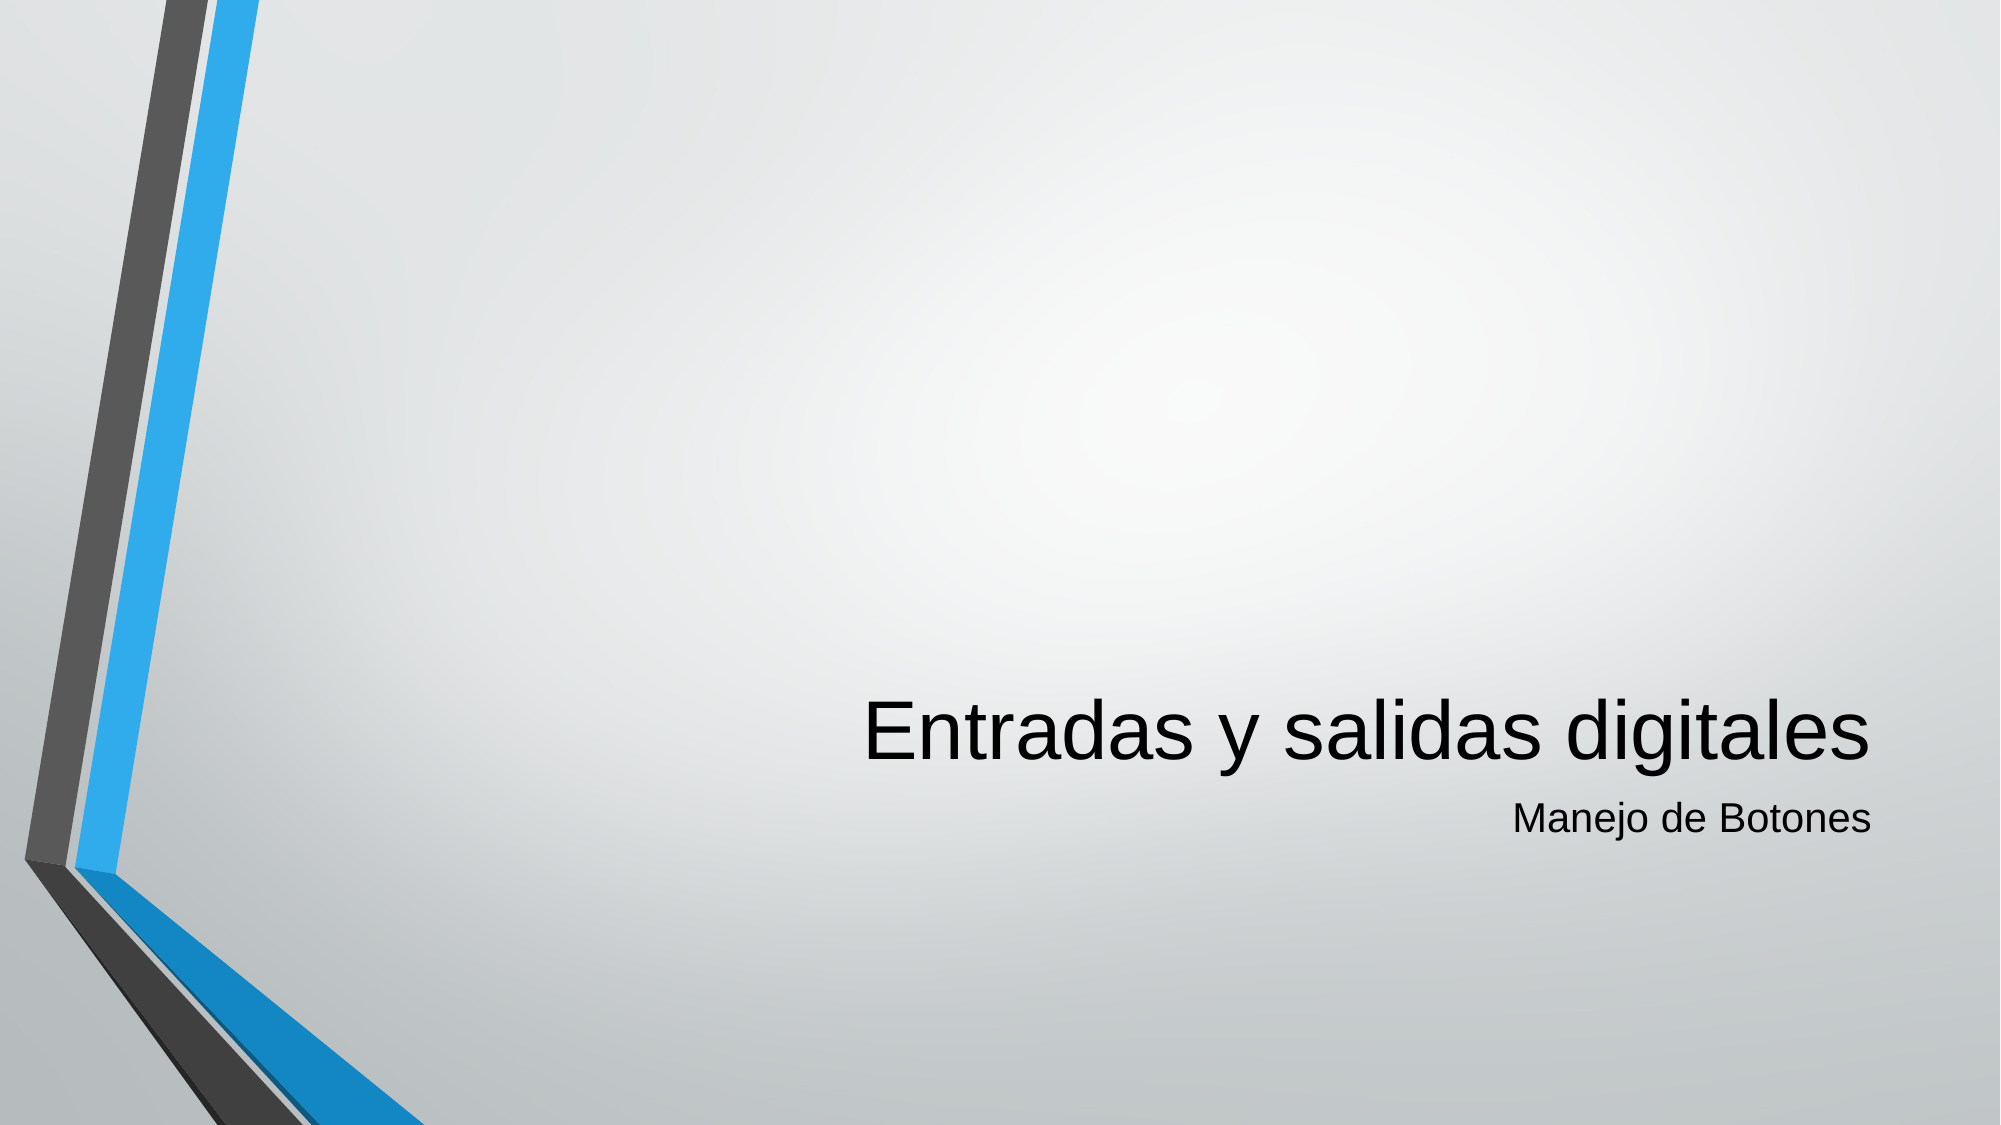

# Entradas y salidas digitales
Manejo de Botones